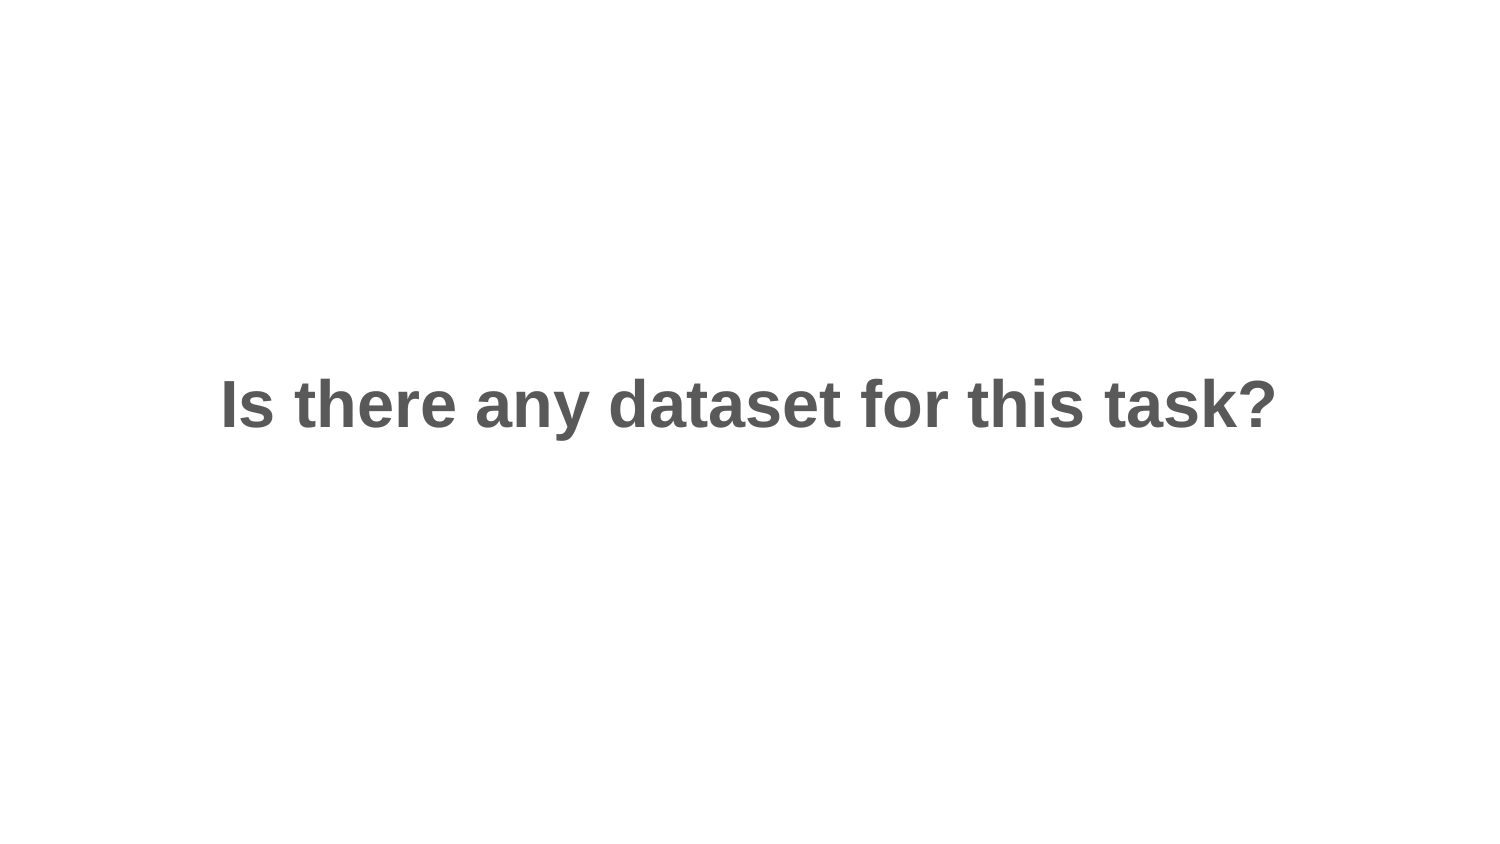

Is there any dataset for this task?